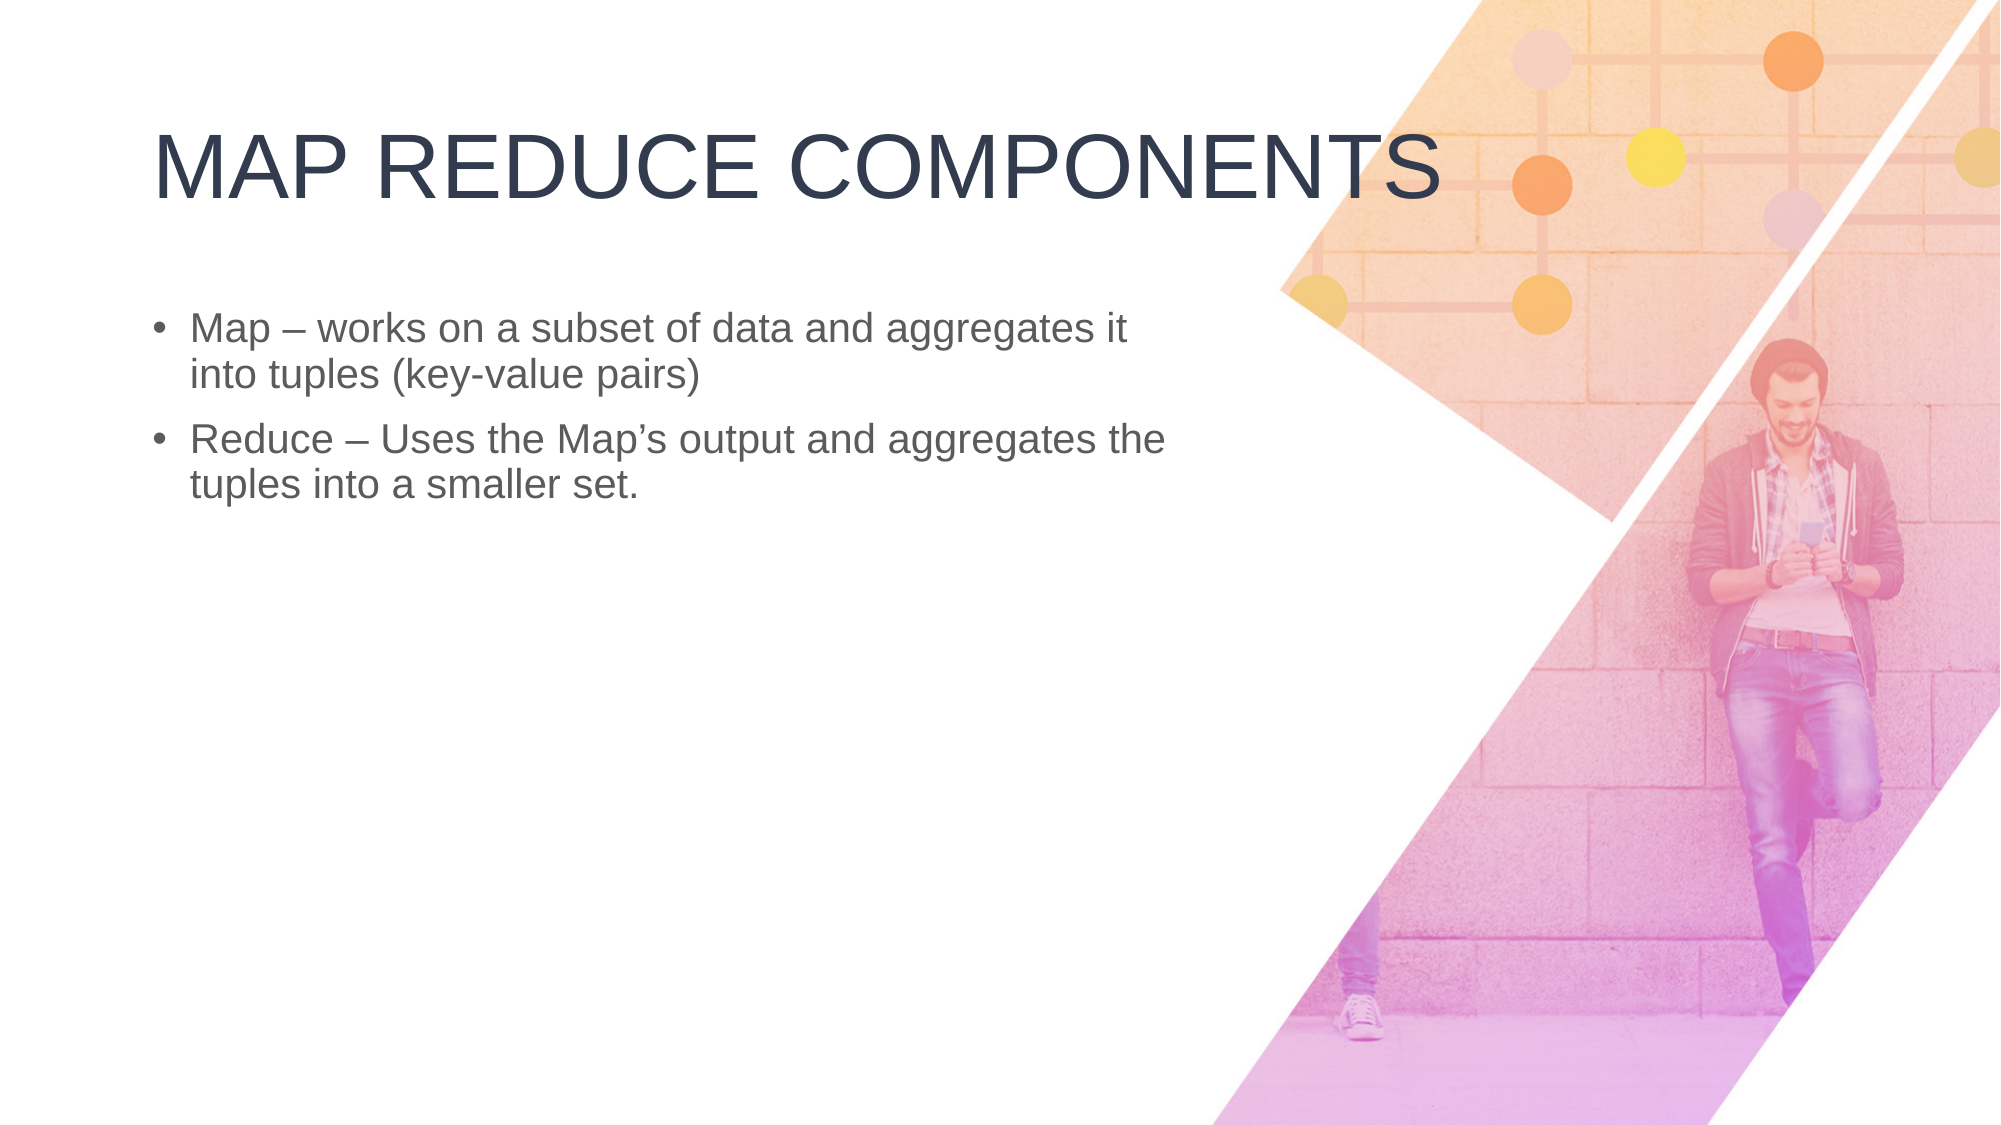

# MAP REDUCE COMPONENTS
Map – works on a subset of data and aggregates it into tuples (key-value pairs)
Reduce – Uses the Map’s output and aggregates the tuples into a smaller set.